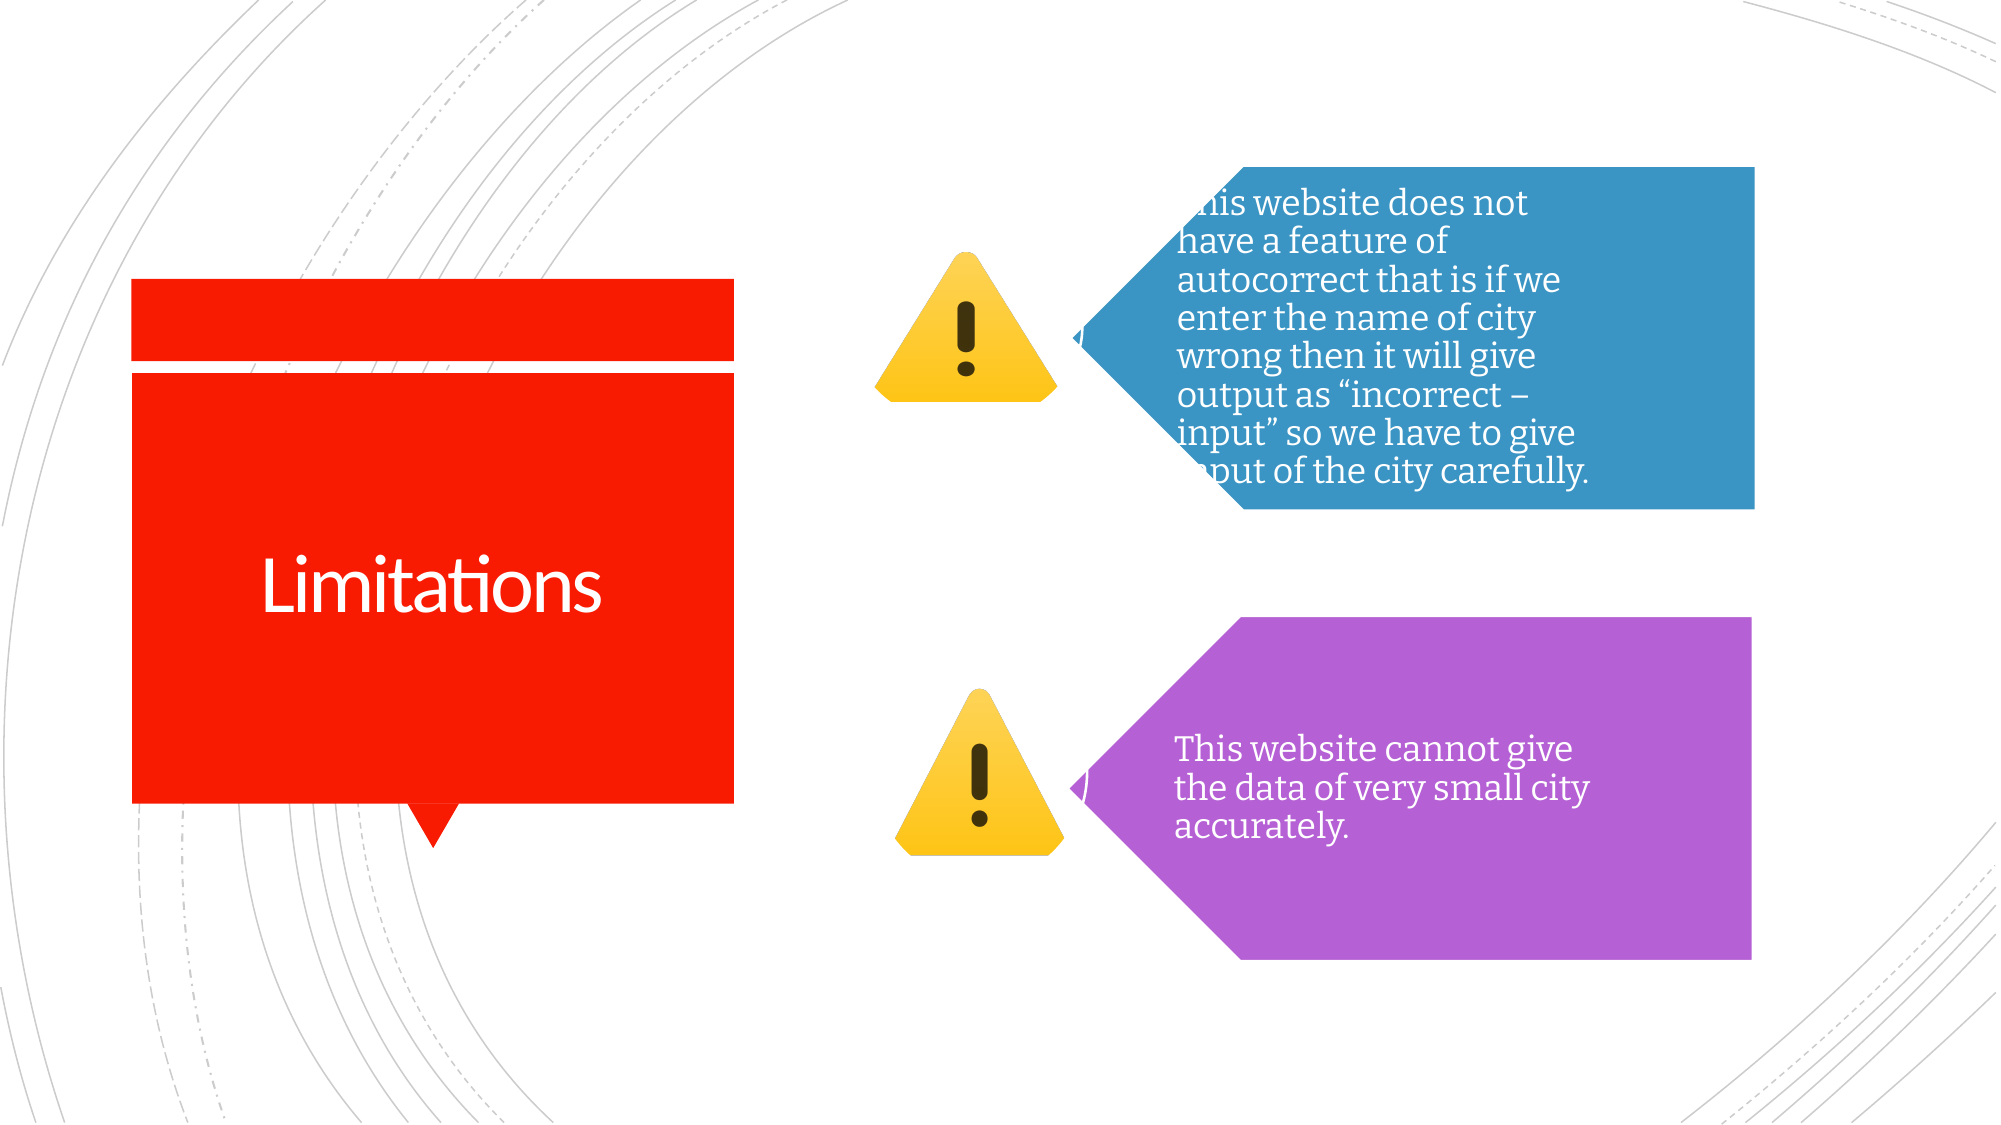

This website does not have a feature of autocorrect that is if we enter the name of city wrong then it will give output as “incorrect – input” so we have to give input of the city carefully.
This website cannot give the data of very small city accurately.
# Limitations